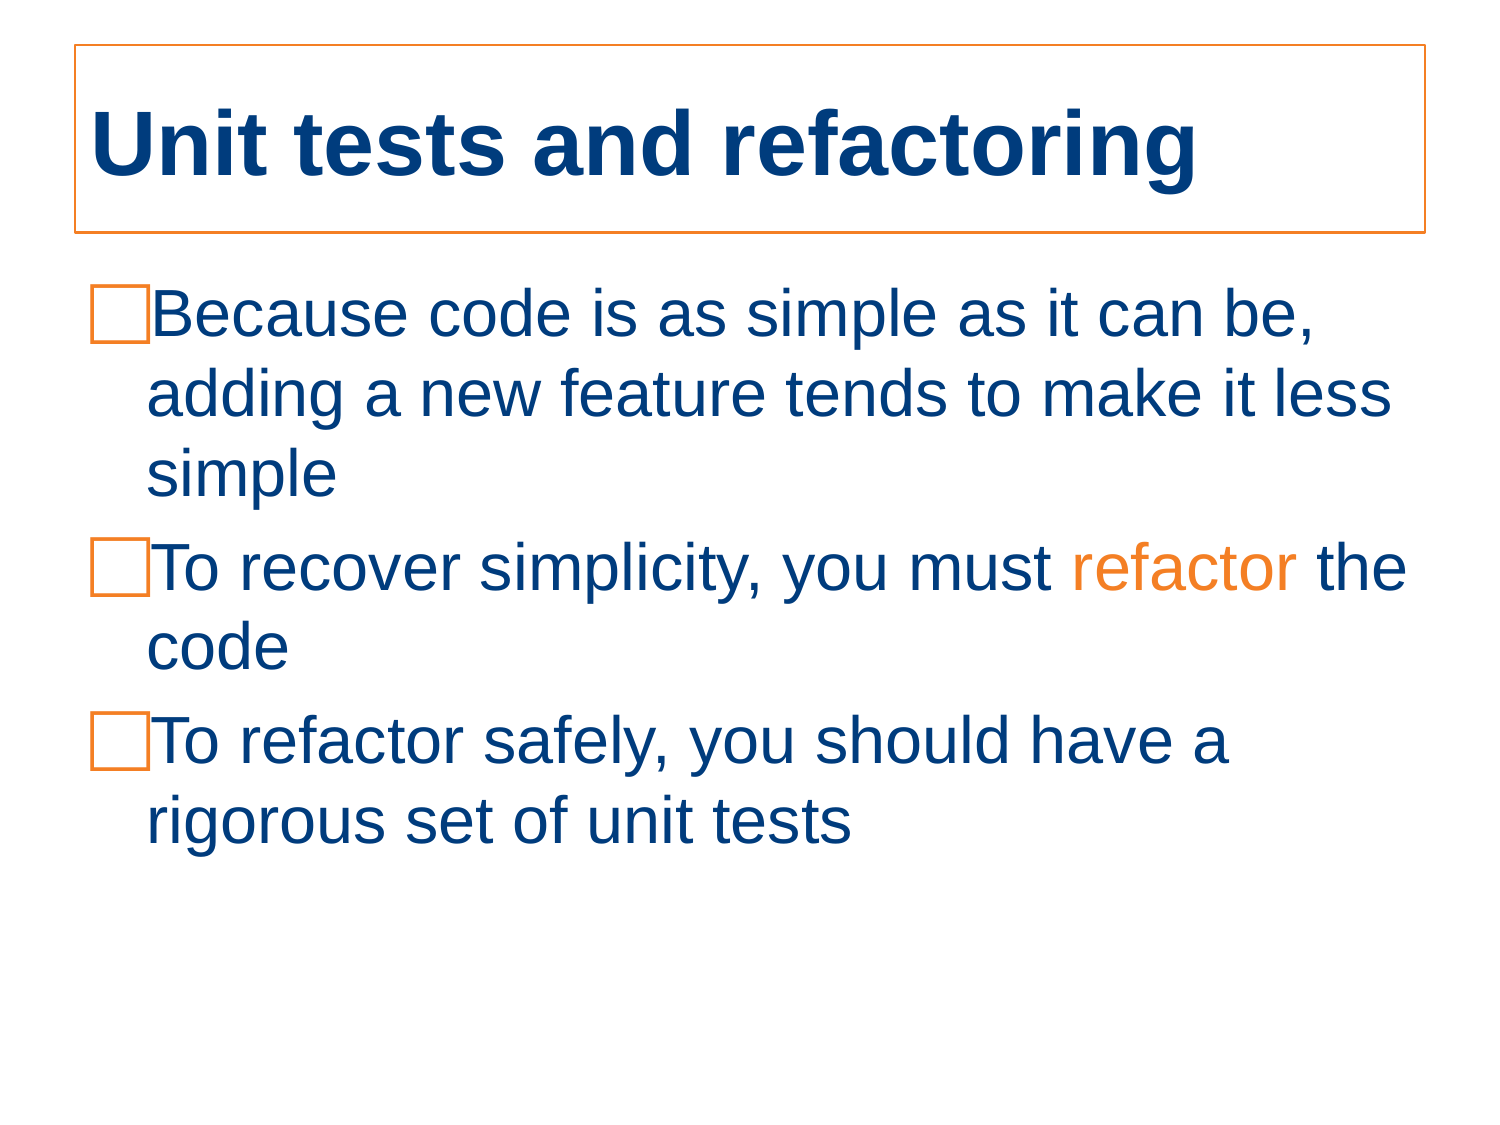

# Unit tests and refactoring
Because code is as simple as it can be, adding a new feature tends to make it less simple
To recover simplicity, you must refactor the code
To refactor safely, you should have a rigorous set of unit tests